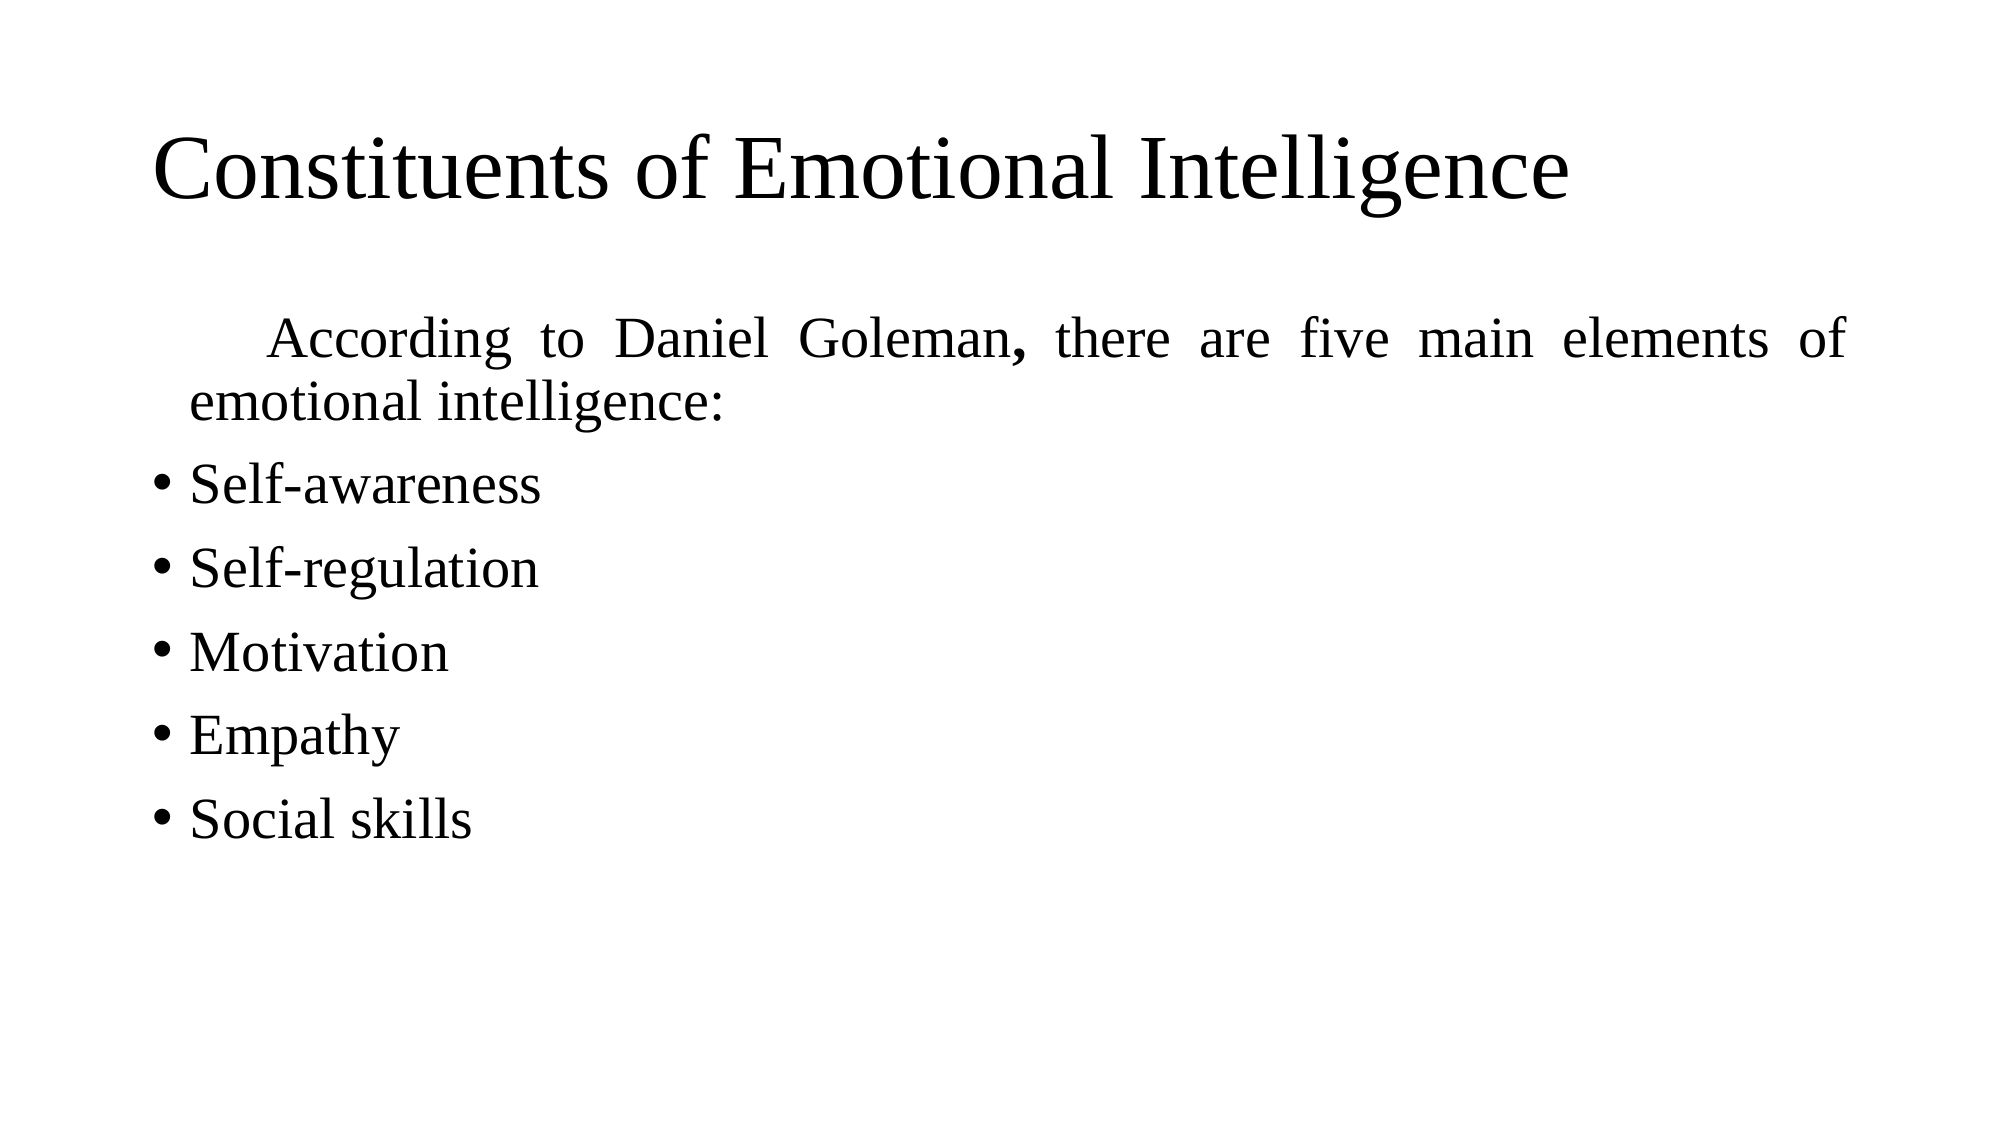

# Constituents of Emotional Intelligence
    According to Daniel Goleman, there are five main elements of emotional intelligence:
Self-awareness
Self-regulation
Motivation
Empathy
Social skills